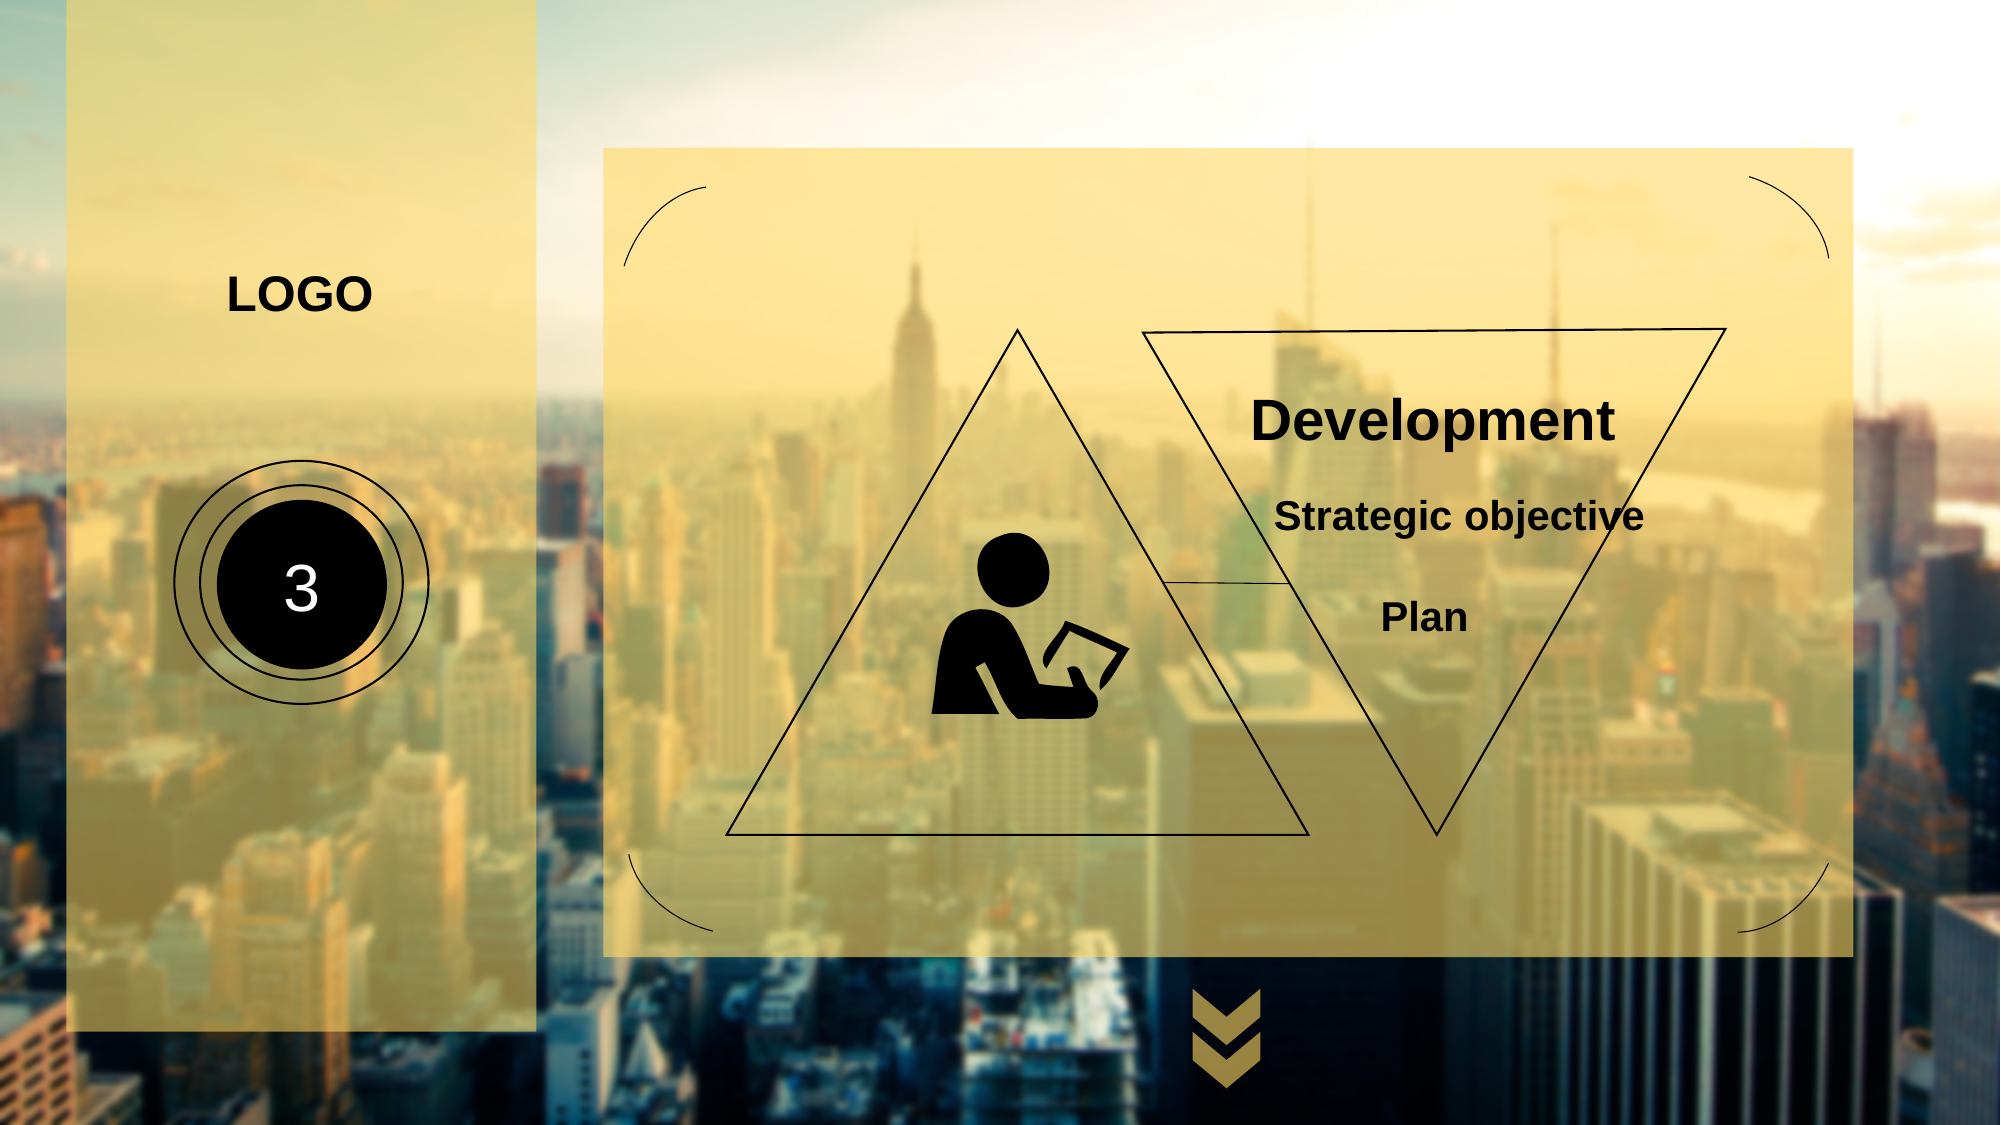

LOGO

Development
4
Strategic objective

3

Plan